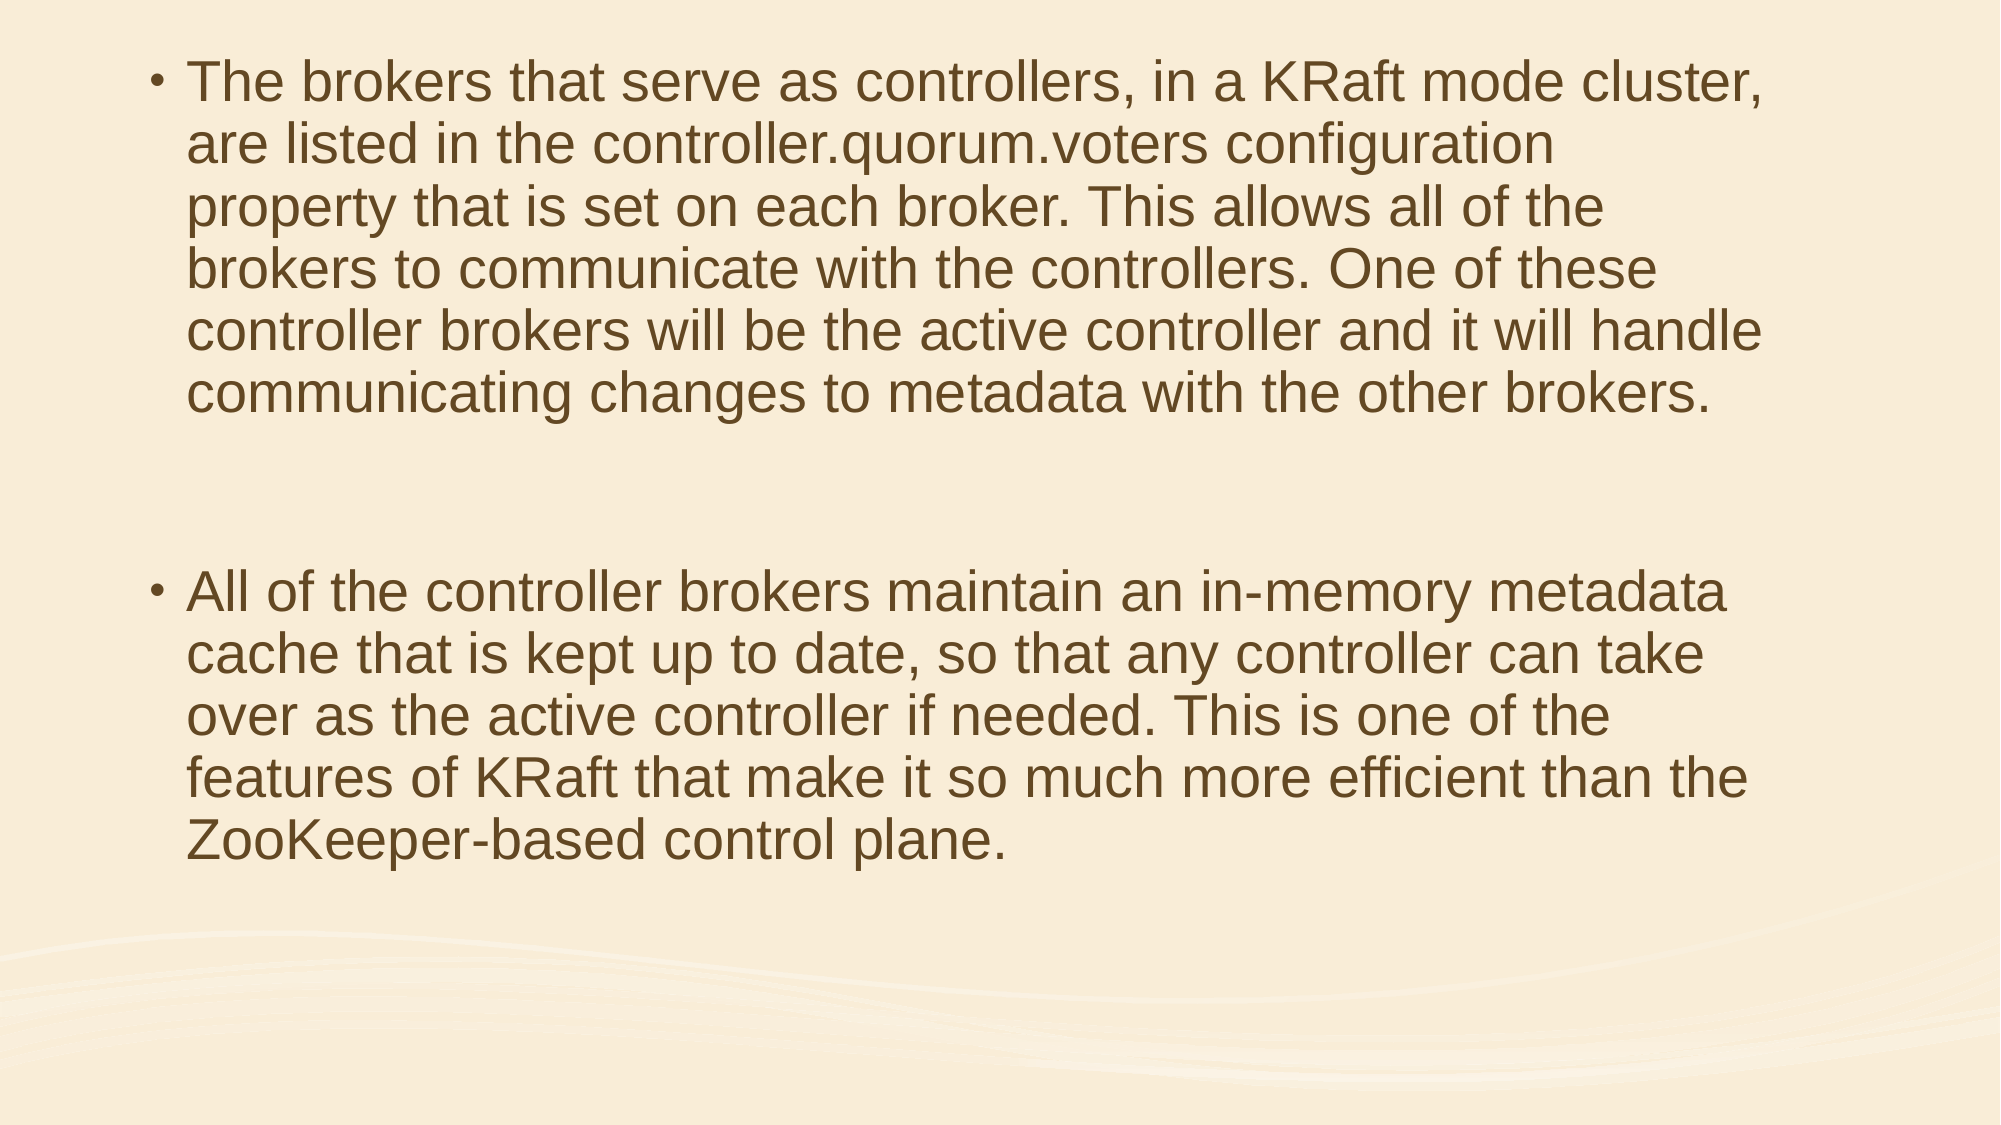

The brokers that serve as controllers, in a KRaft mode cluster, are listed in the controller.quorum.voters configuration property that is set on each broker. This allows all of the brokers to communicate with the controllers. One of these controller brokers will be the active controller and it will handle communicating changes to metadata with the other brokers.

All of the controller brokers maintain an in-memory metadata cache that is kept up to date, so that any controller can take over as the active controller if needed. This is one of the features of KRaft that make it so much more efficient than the ZooKeeper-based control plane.